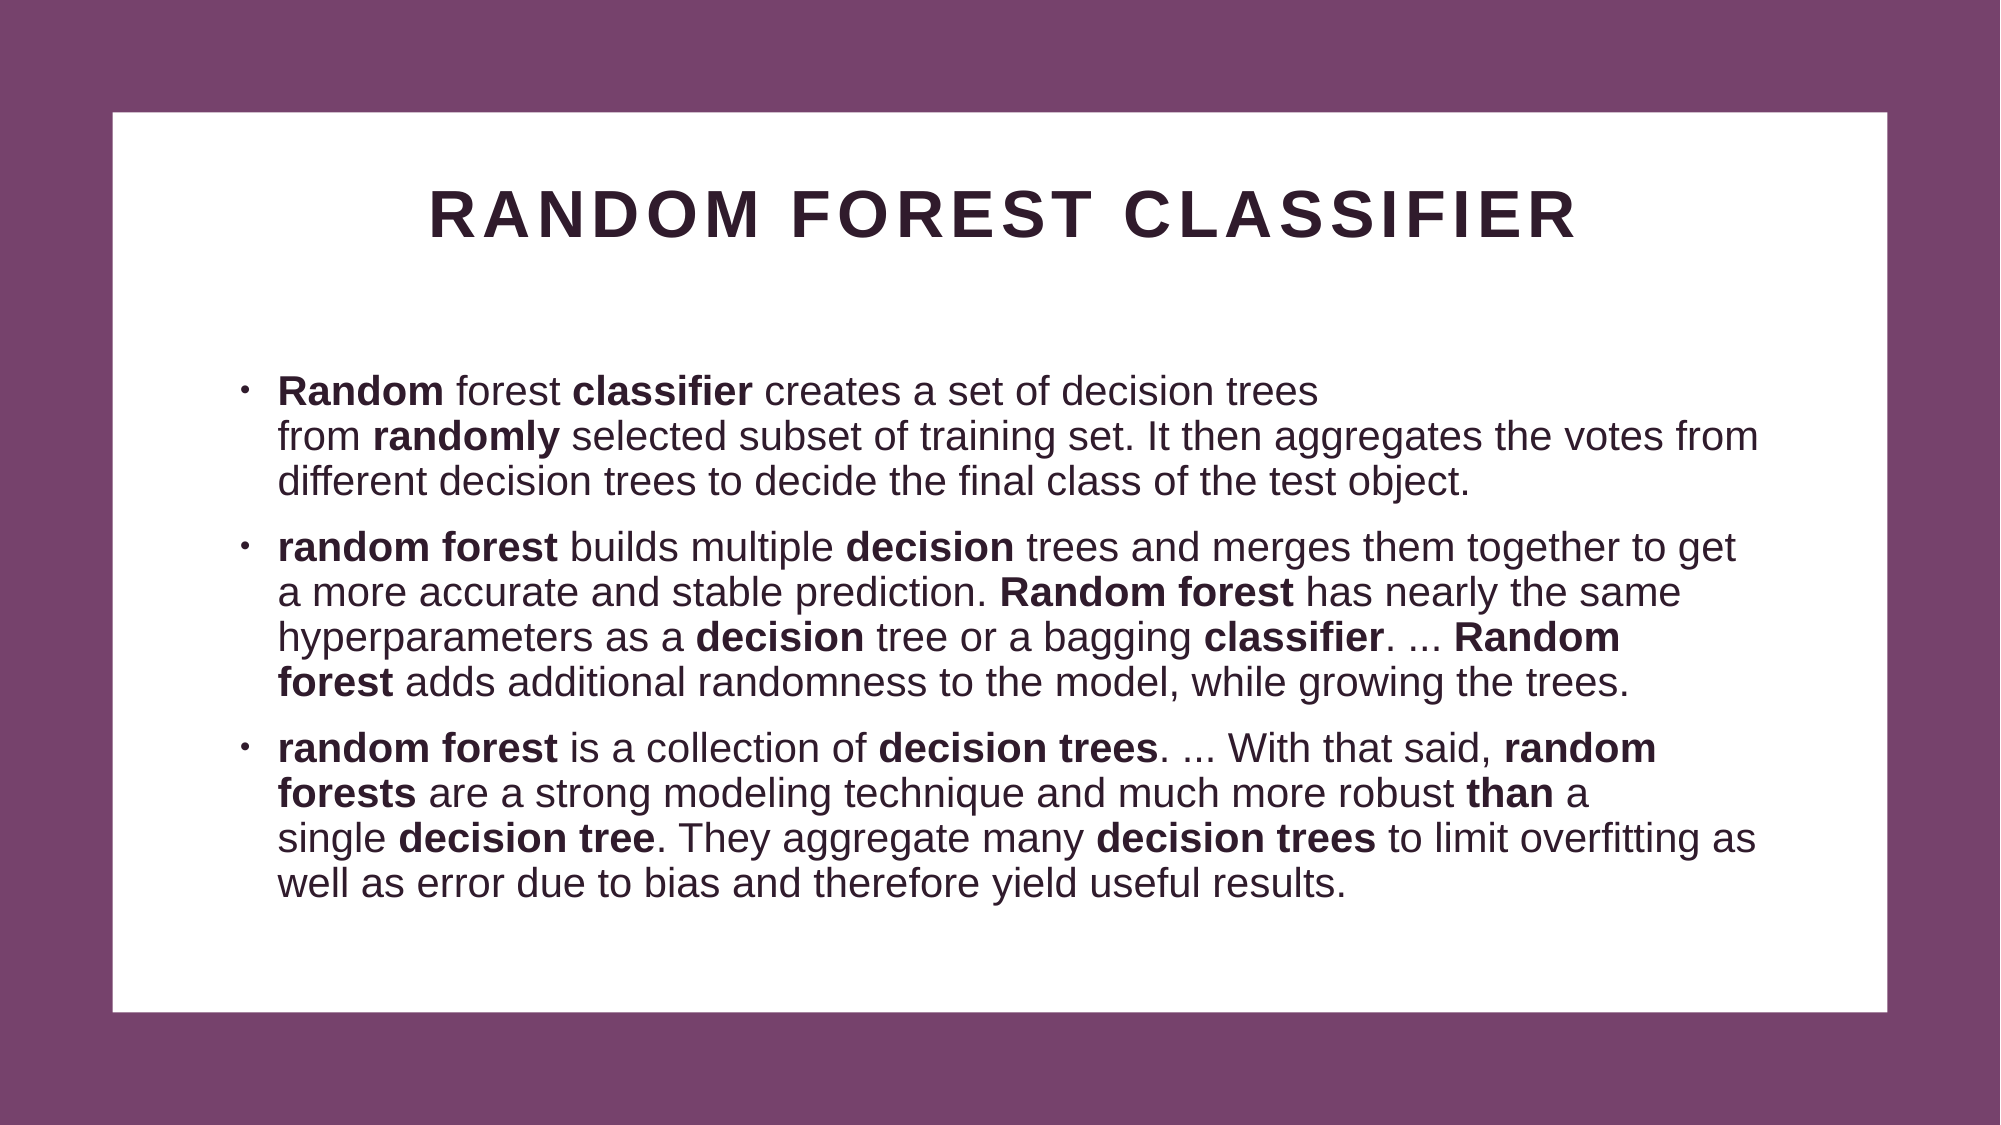

# Random Forest Classifier

Random forest classifier creates a set of decision trees from randomly selected subset of training set. It then aggregates the votes from different decision trees to decide the final class of the test object.
random forest builds multiple decision trees and merges them together to get a more accurate and stable prediction. Random forest has nearly the same hyperparameters as a decision tree or a bagging classifier. ... Random forest adds additional randomness to the model, while growing the trees.
random forest is a collection of decision trees. ... With that said, random forests are a strong modeling technique and much more robust than a single decision tree. They aggregate many decision trees to limit overfitting as well as error due to bias and therefore yield useful results.